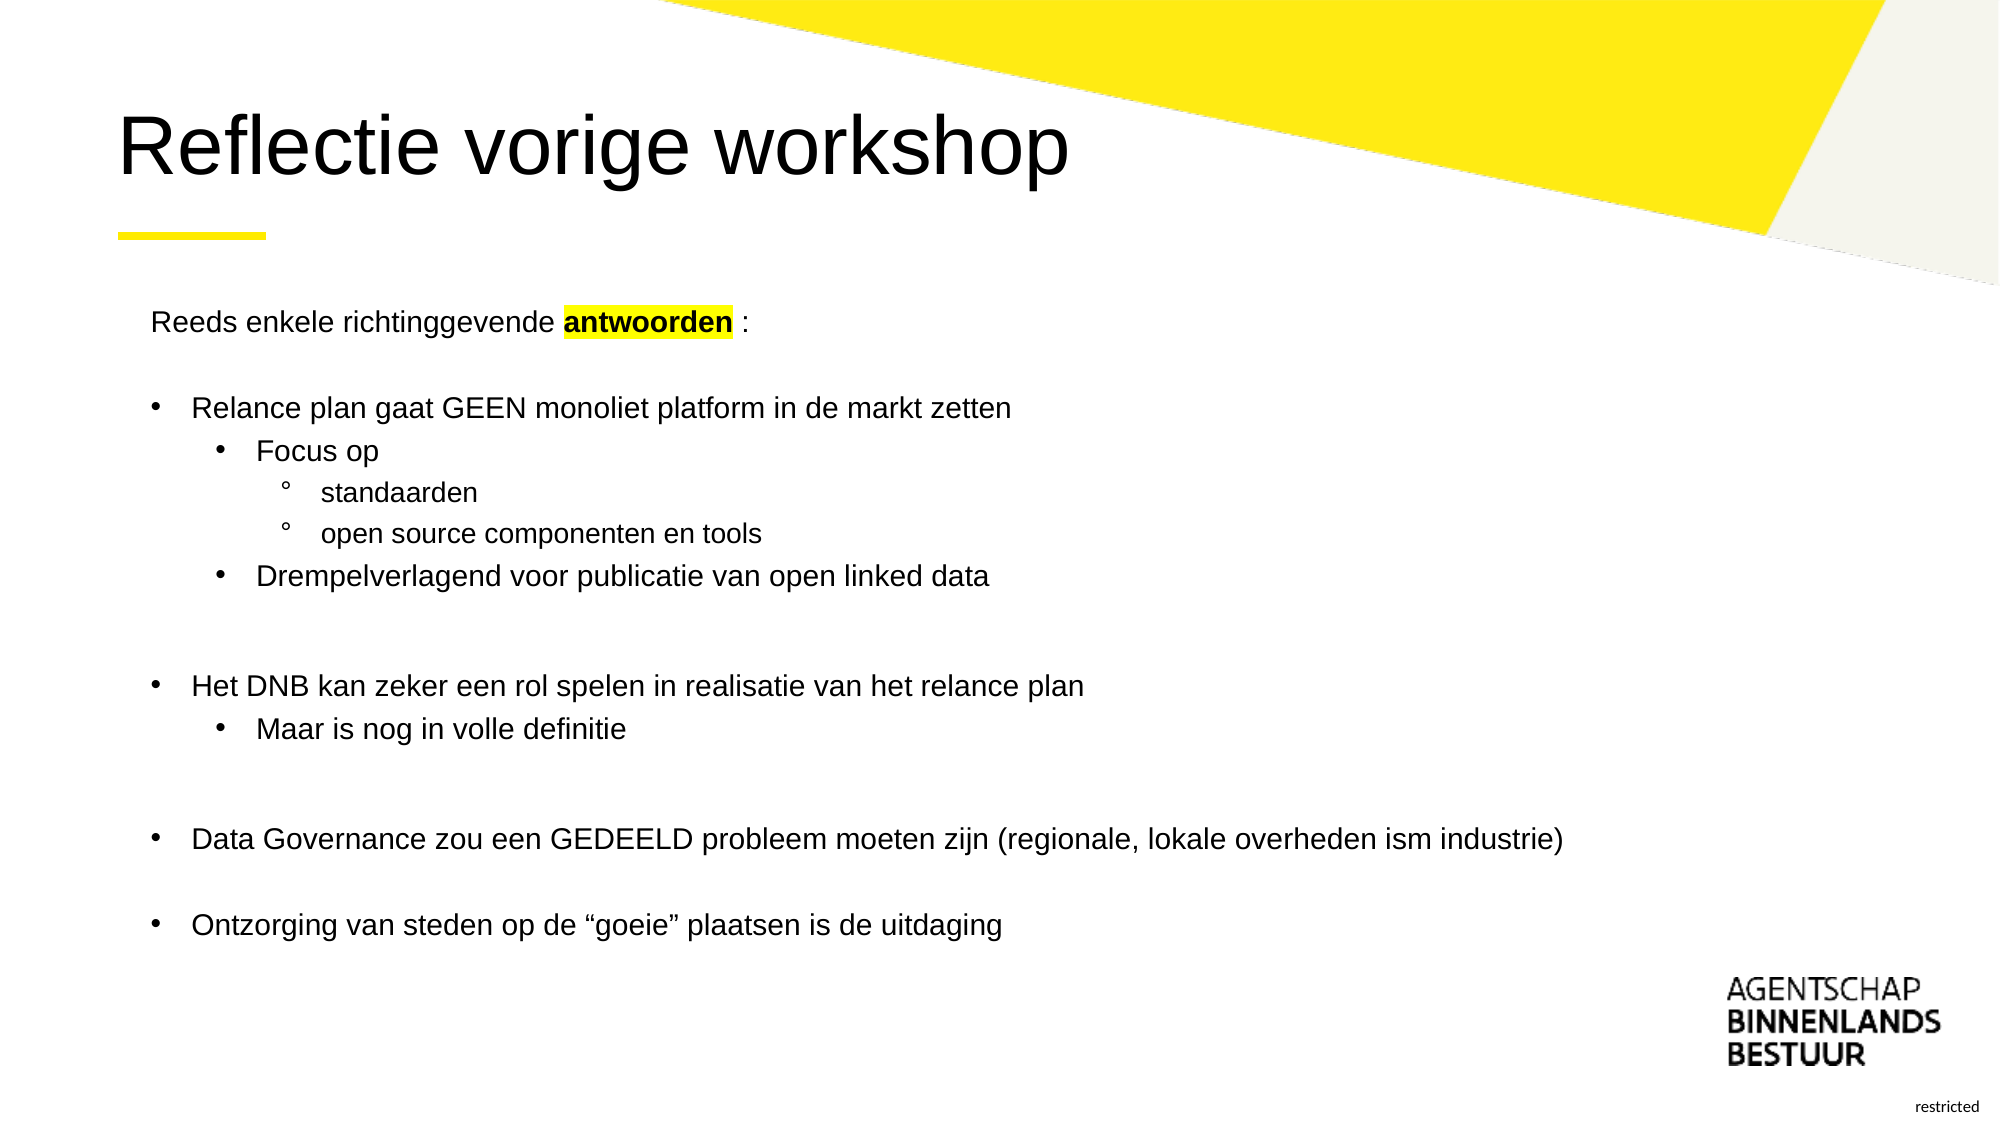

# Reflectie vorige workshop
Reeds enkele richtinggevende antwoorden :

Relance plan gaat GEEN monoliet platform in de markt zetten
Focus op
standaarden
open source componenten en tools
Drempelverlagend voor publicatie van open linked data

Het DNB kan zeker een rol spelen in realisatie van het relance plan
Maar is nog in volle definitie

Data Governance zou een GEDEELD probleem moeten zijn (regionale, lokale overheden ism industrie)

Ontzorging van steden op de “goeie” plaatsen is de uitdaging